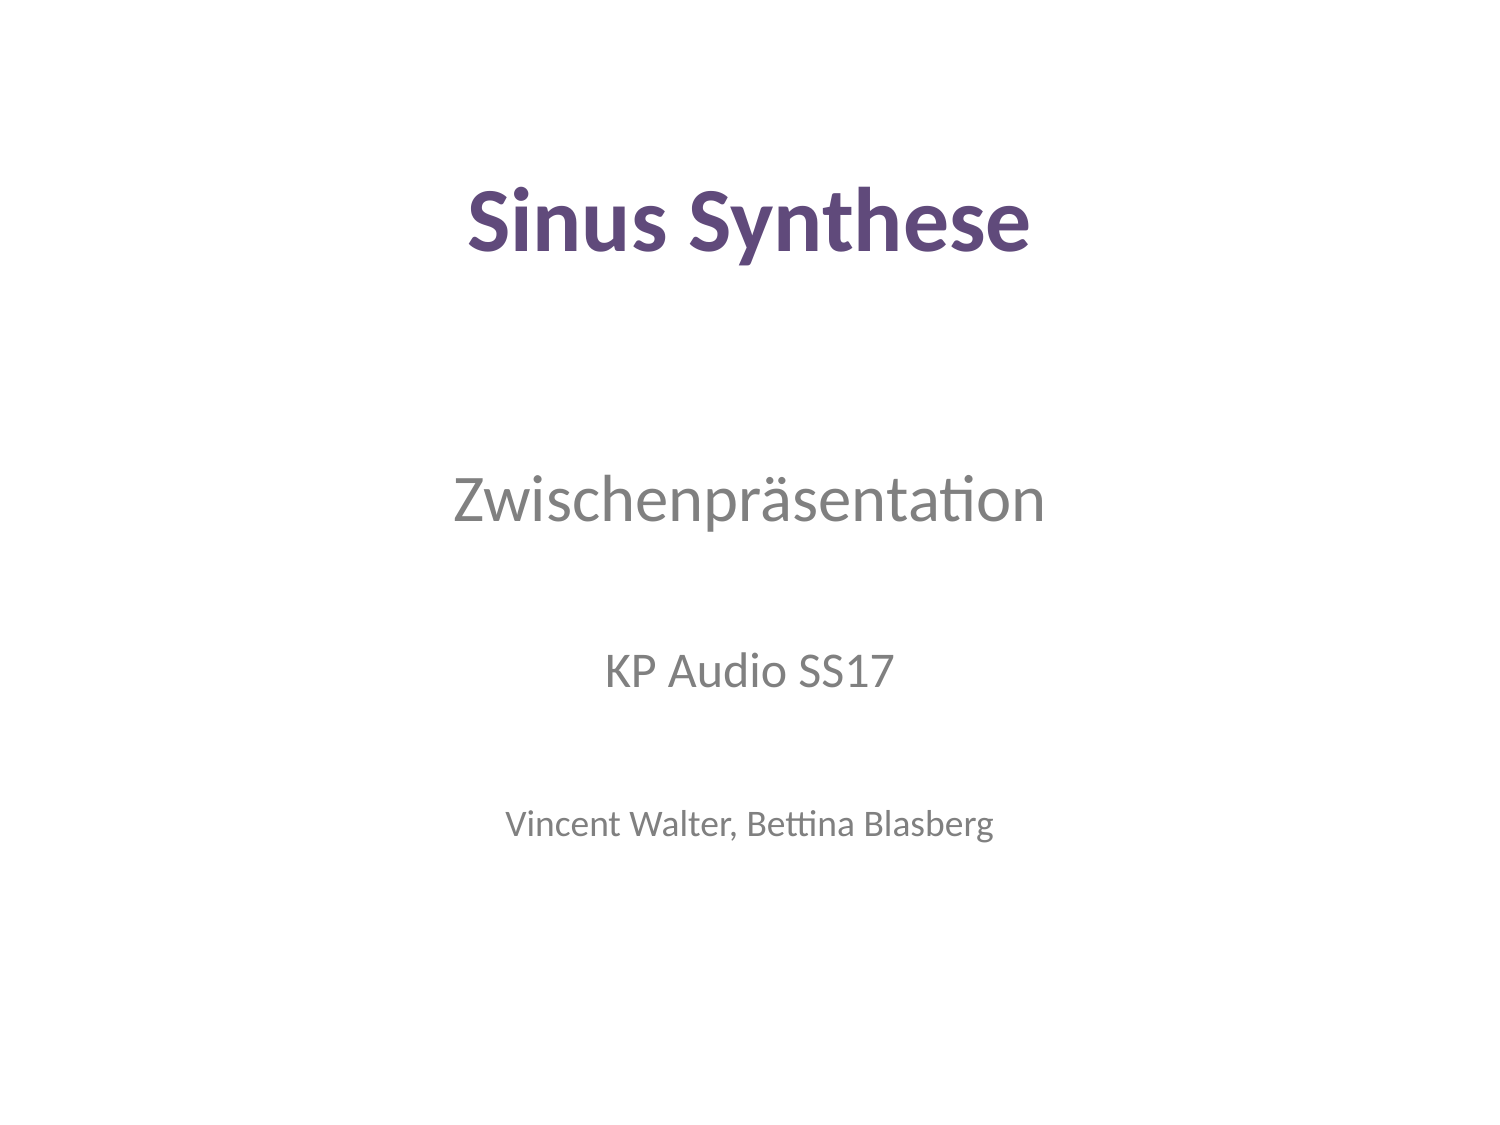

# Sinus Synthese
Zwischenpräsentation

KP Audio SS17

Vincent Walter, Bettina Blasberg